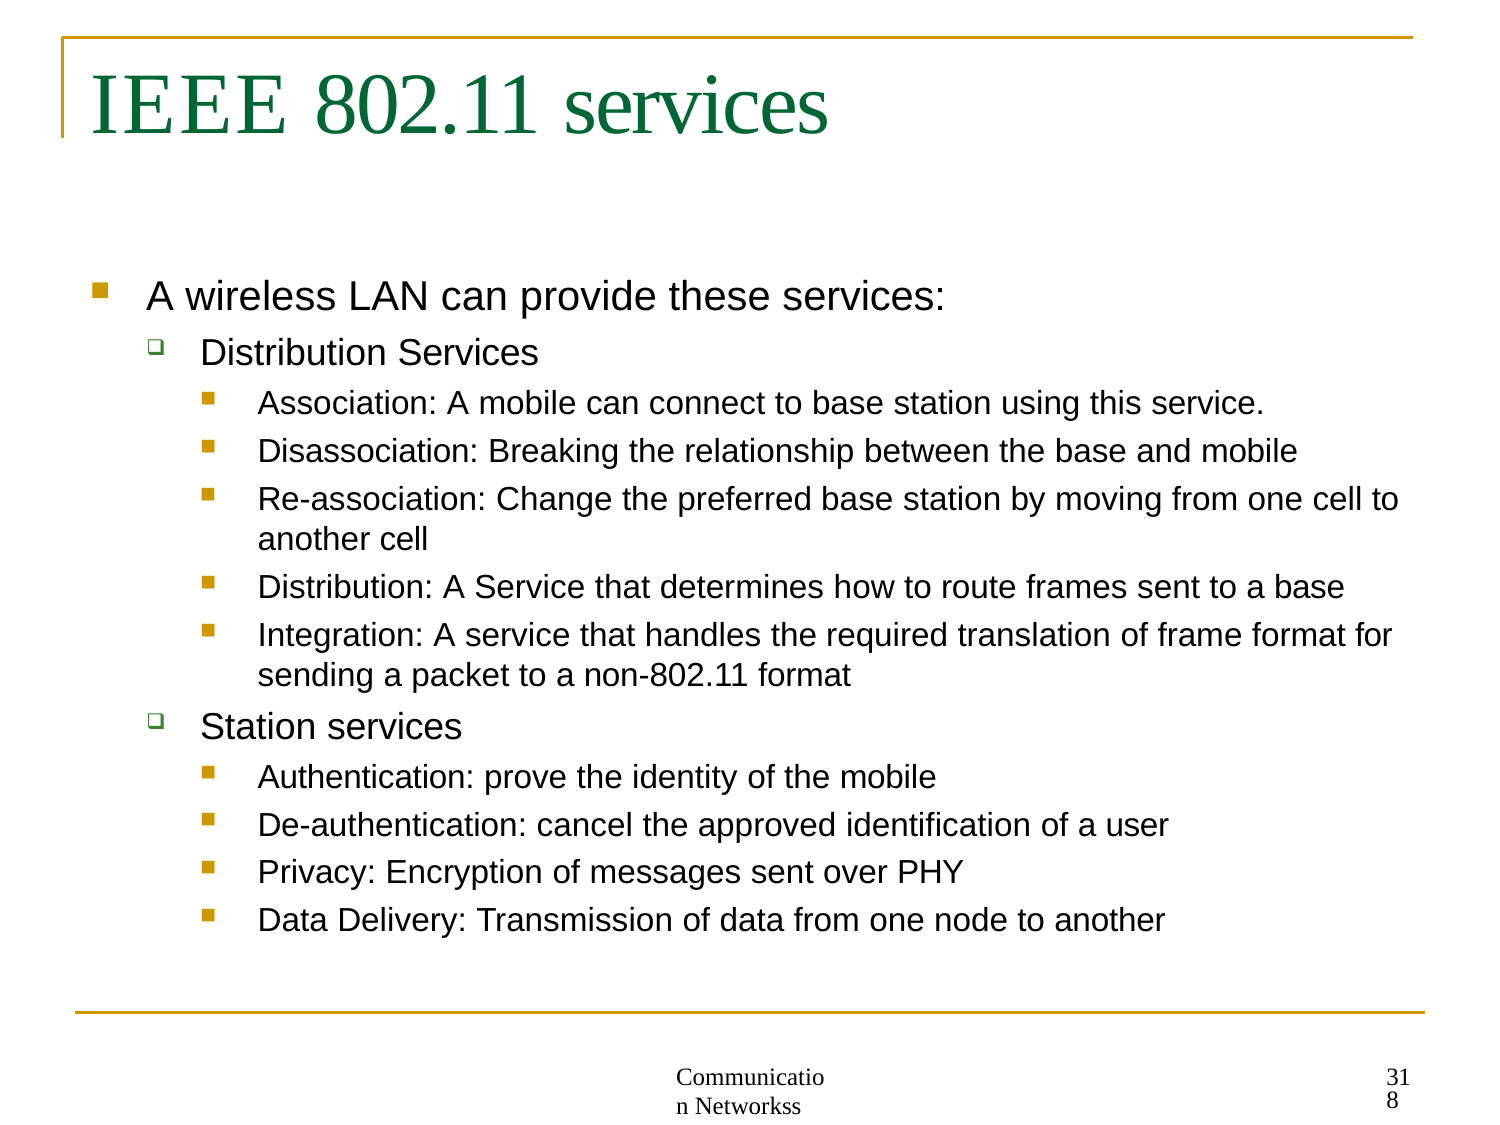

# IEEE 802.11 services
A wireless LAN can provide these services:
Distribution Services
Association: A mobile can connect to base station using this service.
Disassociation: Breaking the relationship between the base and mobile
Re-association: Change the preferred base station by moving from one cell to another cell
Distribution: A Service that determines how to route frames sent to a base
Integration: A service that handles the required translation of frame format for
sending a packet to a non-802.11 format
Station services
Authentication: prove the identity of the mobile
De-authentication: cancel the approved identification of a user
Privacy: Encryption of messages sent over PHY
Data Delivery: Transmission of data from one node to another
318
Communication Networkss